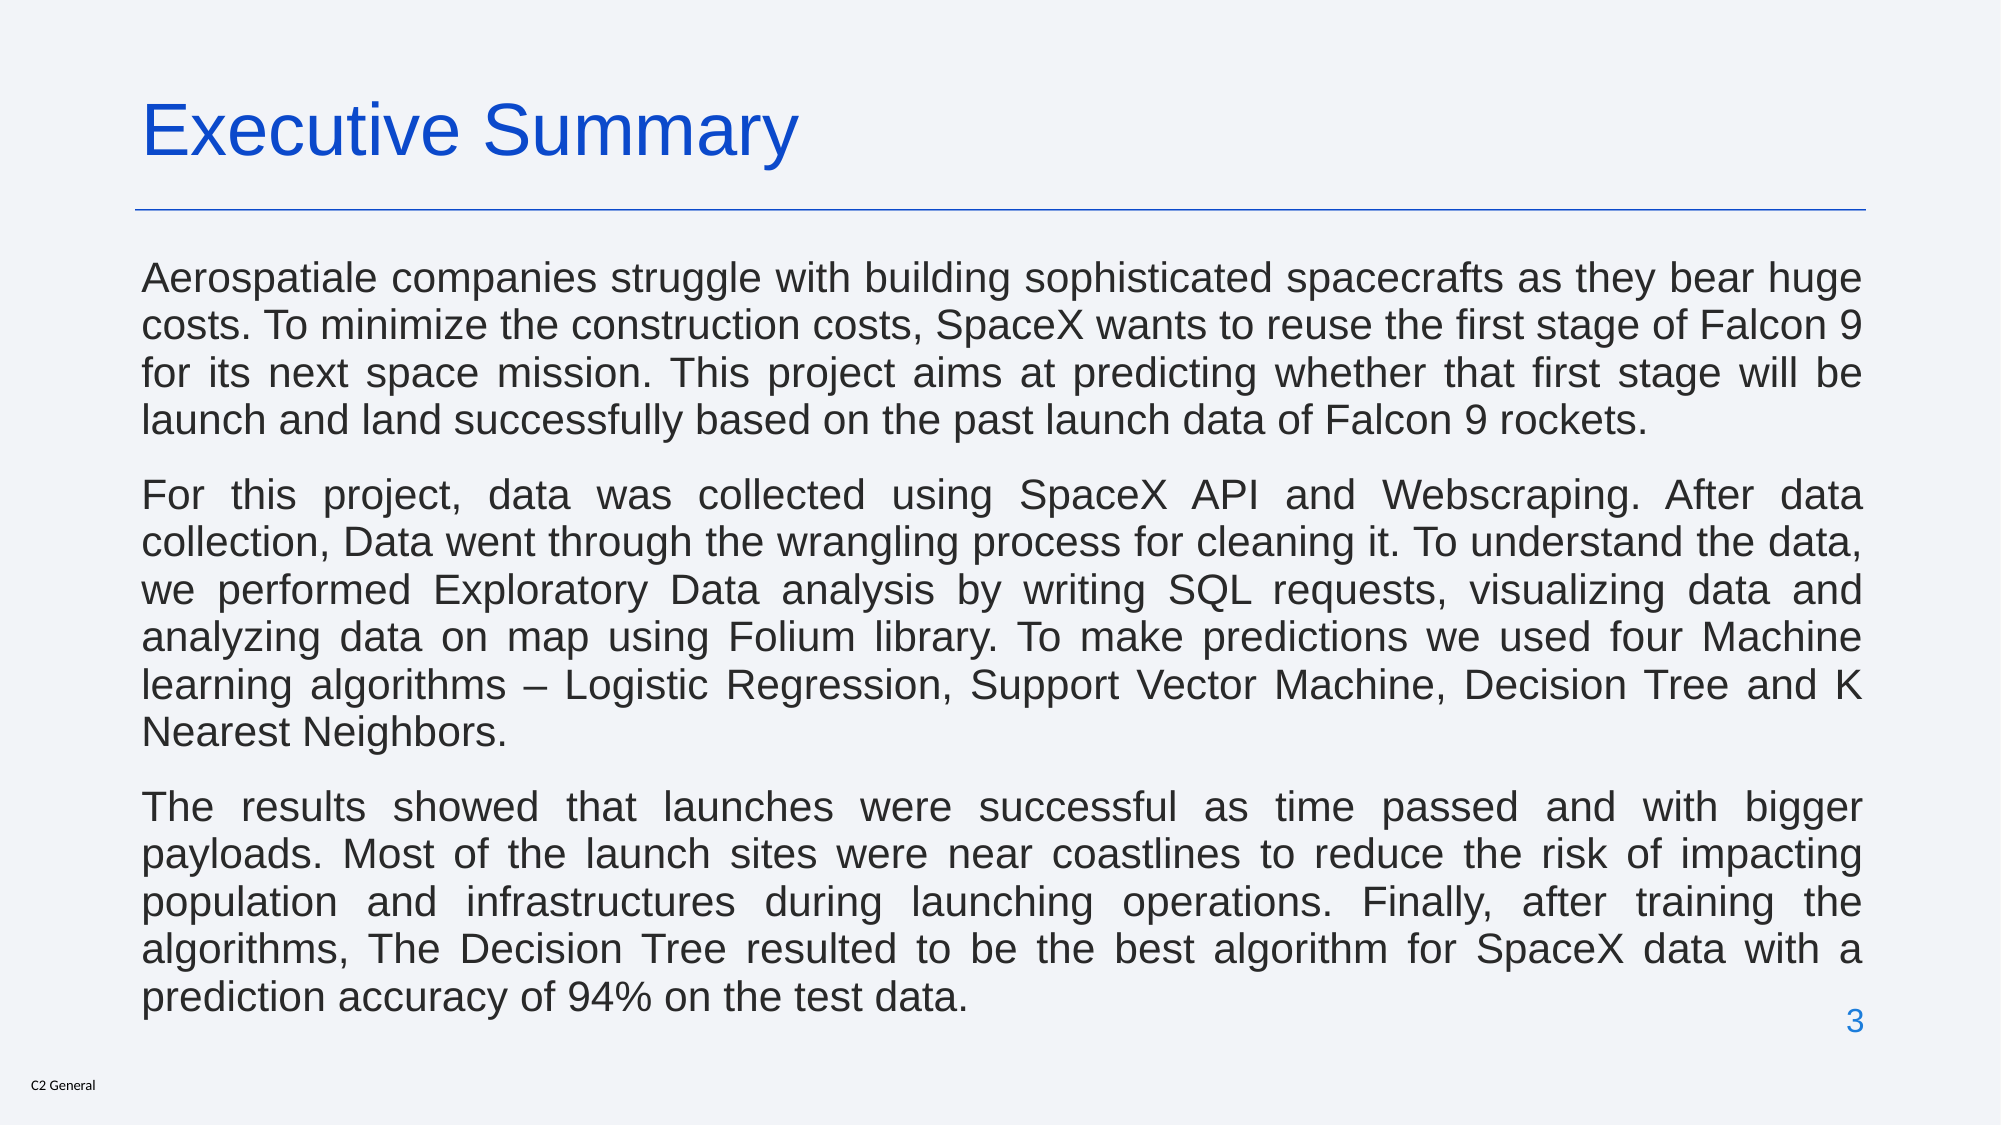

Executive Summary
Aerospatiale companies struggle with building sophisticated spacecrafts as they bear huge costs. To minimize the construction costs, SpaceX wants to reuse the first stage of Falcon 9 for its next space mission. This project aims at predicting whether that first stage will be launch and land successfully based on the past launch data of Falcon 9 rockets.
For this project, data was collected using SpaceX API and Webscraping. After data collection, Data went through the wrangling process for cleaning it. To understand the data, we performed Exploratory Data analysis by writing SQL requests, visualizing data and analyzing data on map using Folium library. To make predictions we used four Machine learning algorithms – Logistic Regression, Support Vector Machine, Decision Tree and K Nearest Neighbors.
The results showed that launches were successful as time passed and with bigger payloads. Most of the launch sites were near coastlines to reduce the risk of impacting population and infrastructures during launching operations. Finally, after training the algorithms, The Decision Tree resulted to be the best algorithm for SpaceX data with a prediction accuracy of 94% on the test data.
3